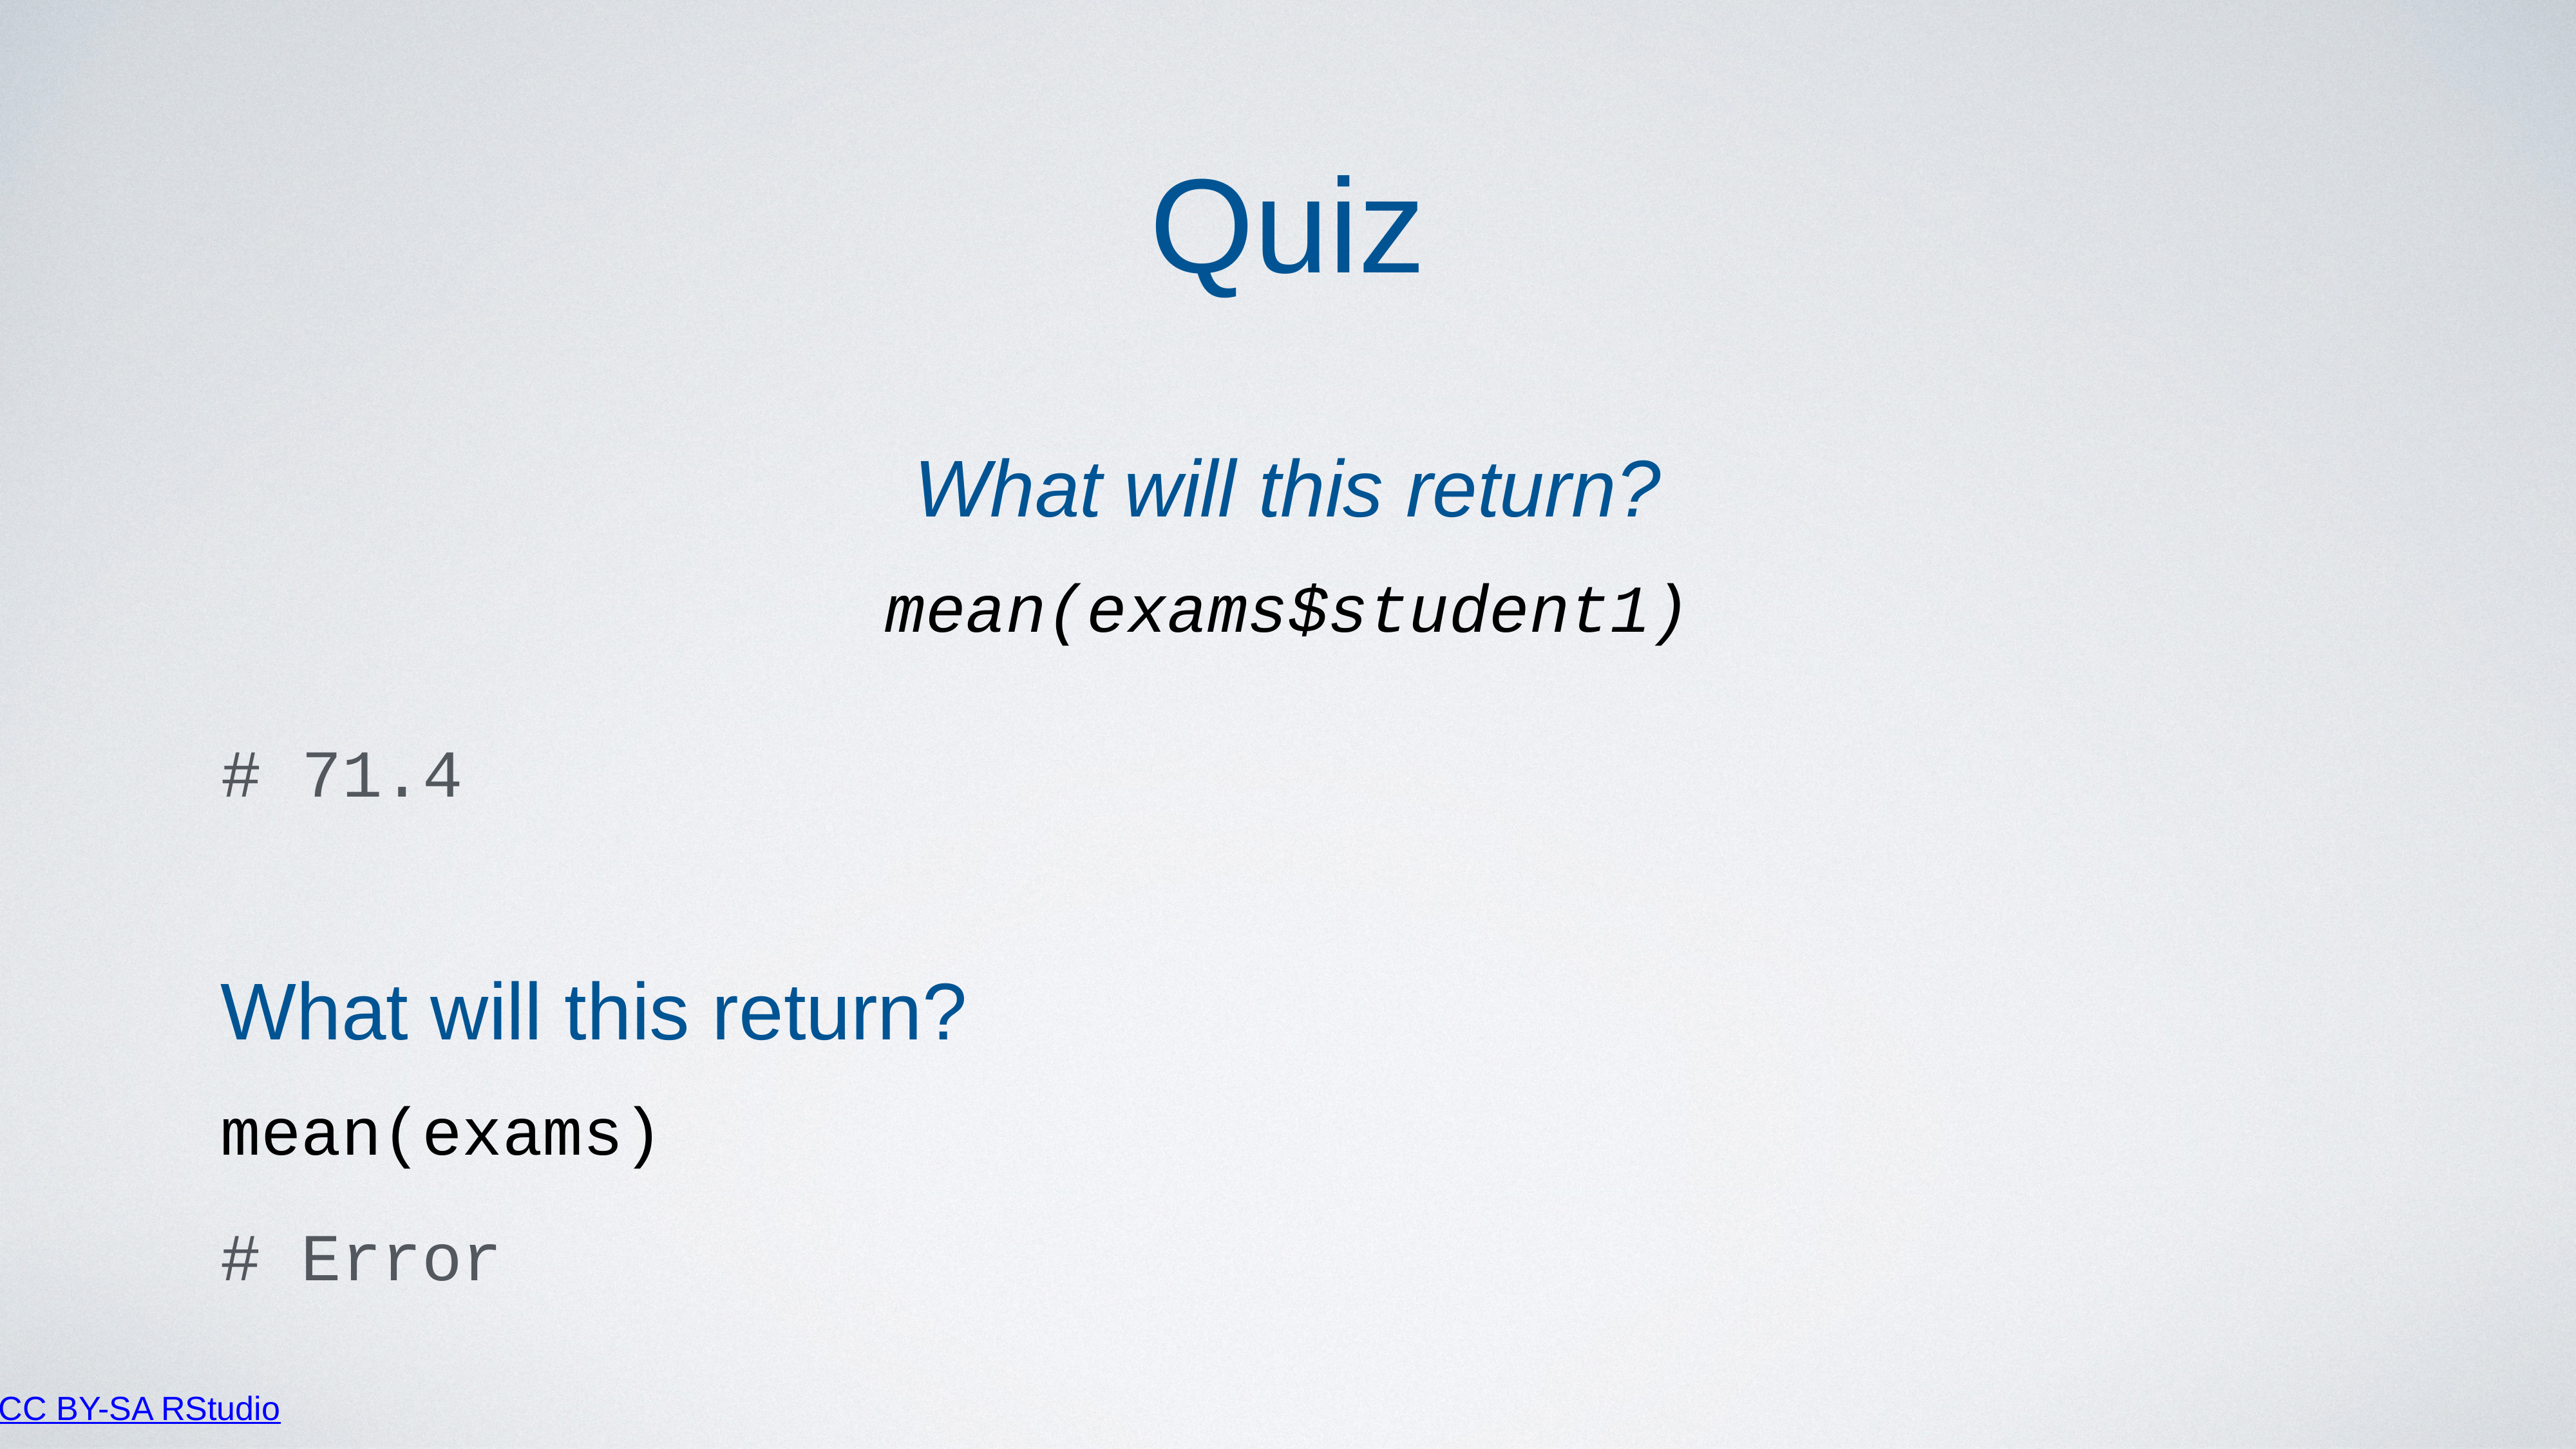

Quiz
What will this return?
mean(exams$student1)
# 71.4
What will this return?
mean(exams)
# Error